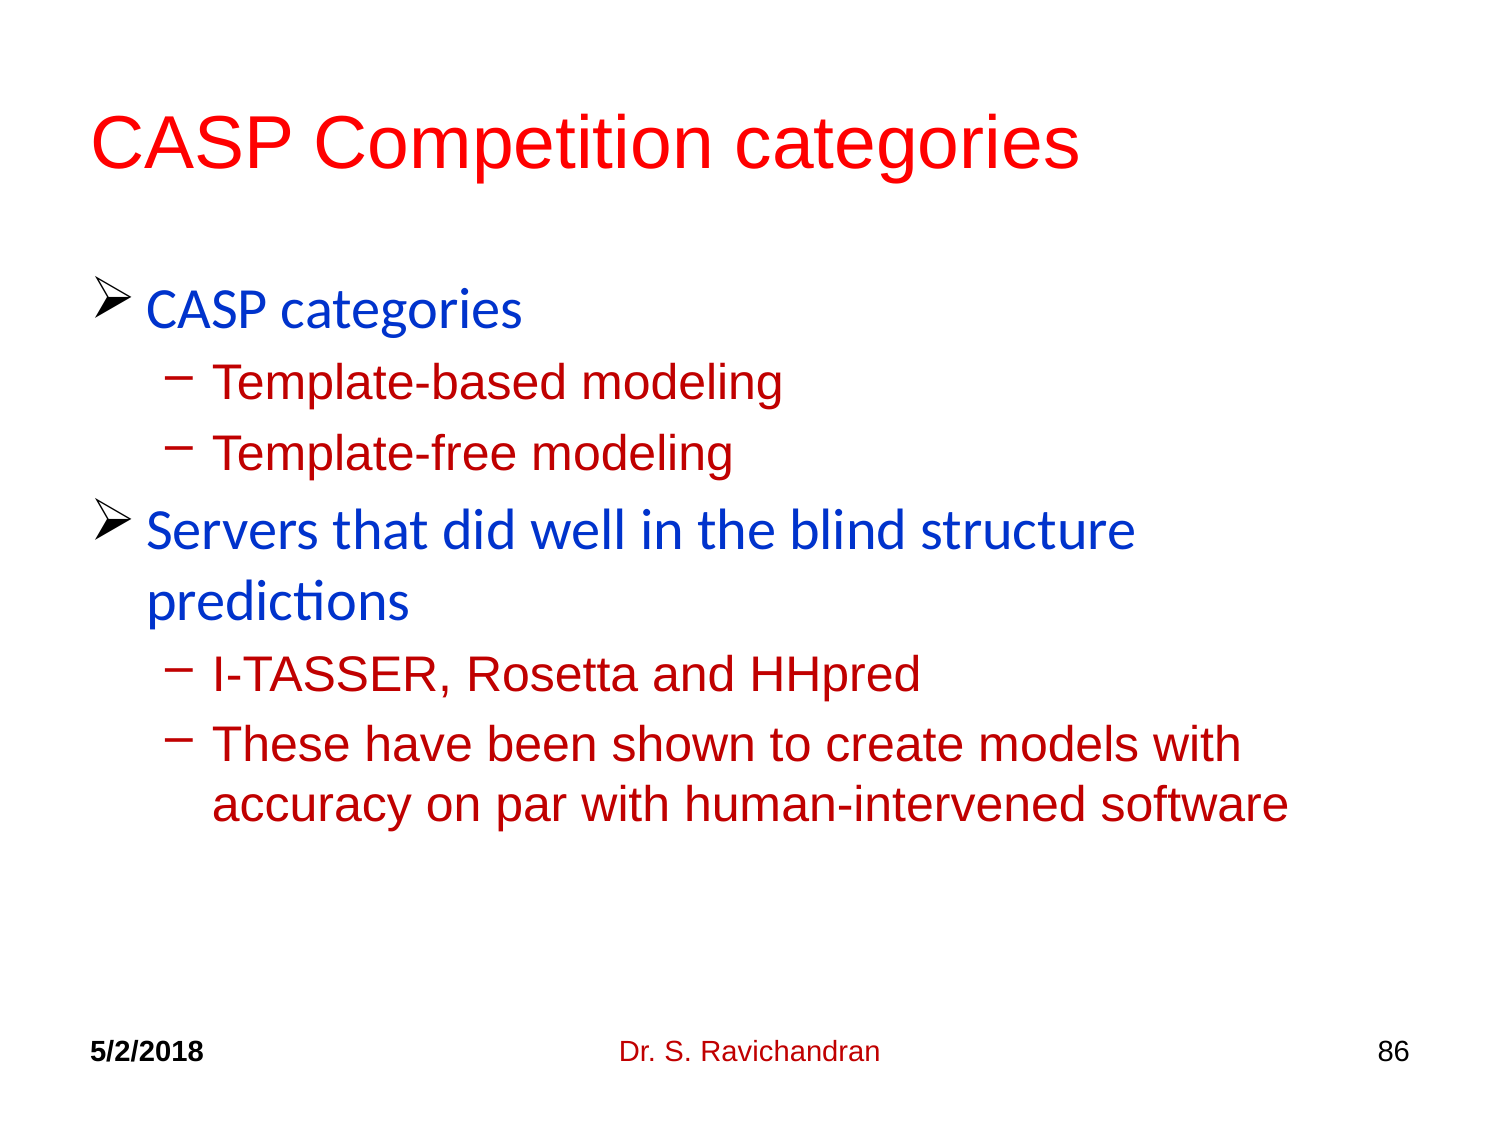

# CASP Competition categories
CASP categories
Template-based modeling
Template-free modeling
Servers that did well in the blind structure predictions
I-TASSER, Rosetta and HHpred
These have been shown to create models with accuracy on par with human-intervened software
5/2/2018
Dr. S. Ravichandran
86